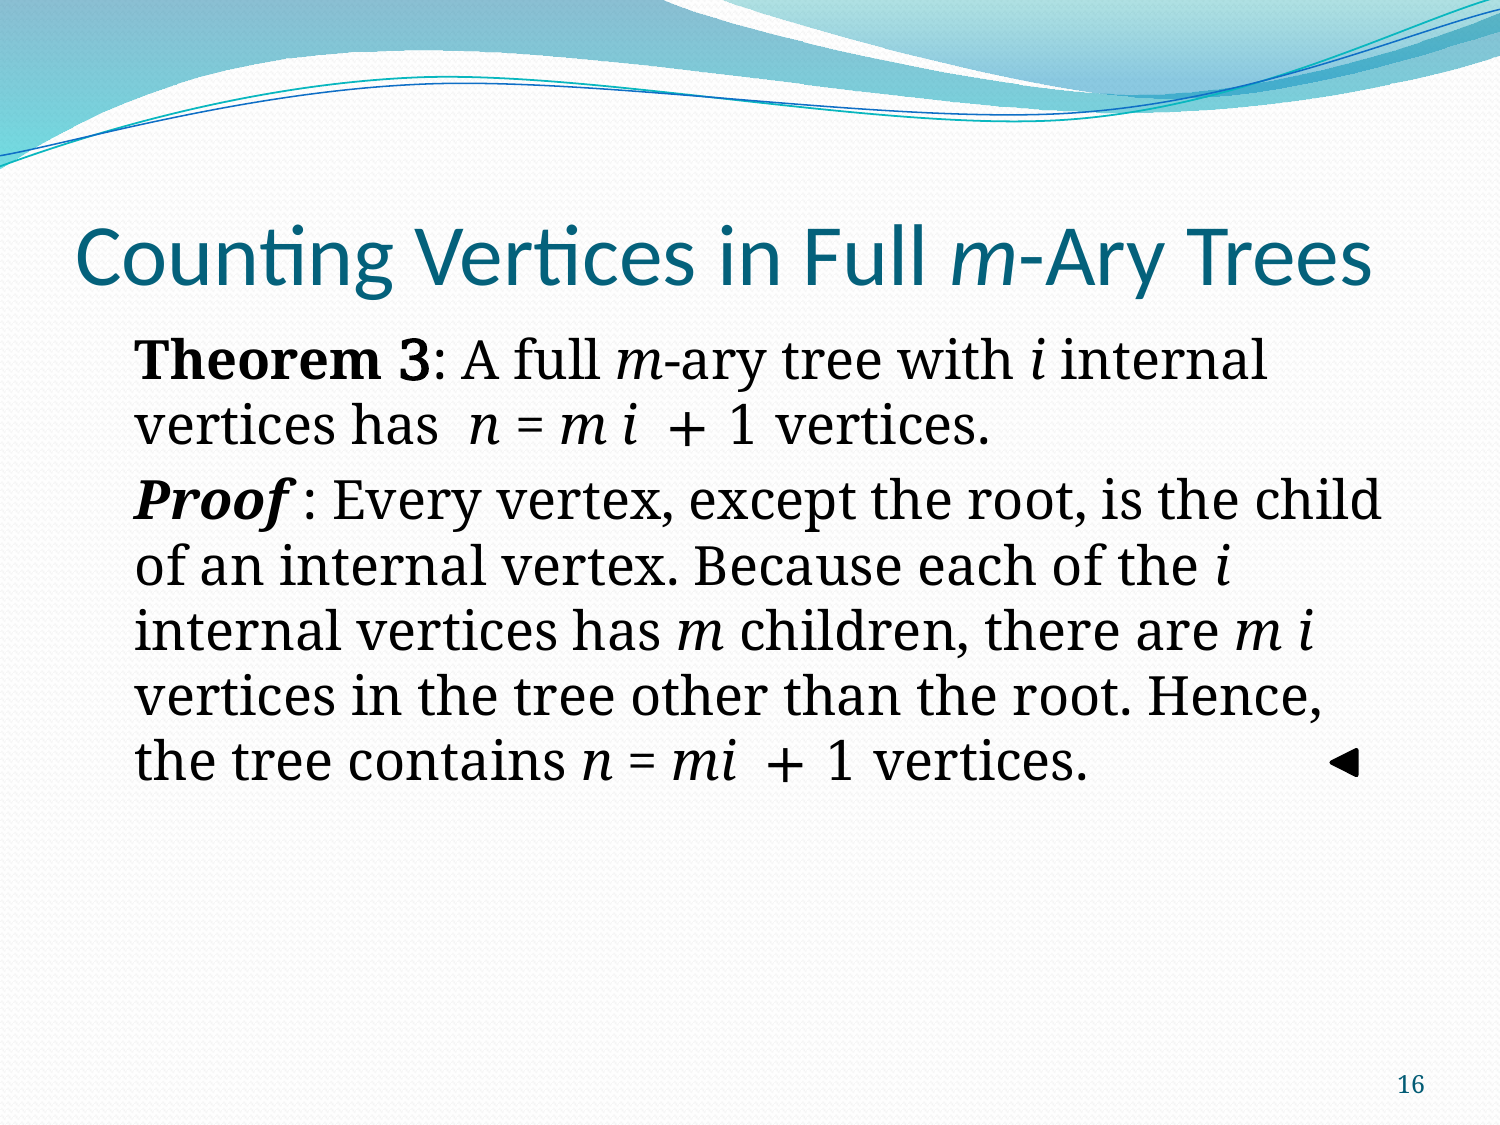

# Counting Vertices in Full m-Ary Trees
Theorem 3: A full m-ary tree with i internal vertices has  n = m i  + 1 vertices.
Proof : Every vertex, except the root, is the child of an internal vertex. Because each of the i internal vertices has m children, there are m i vertices in the tree other than the root. Hence, the tree contains n = mi  + 1 vertices.

16